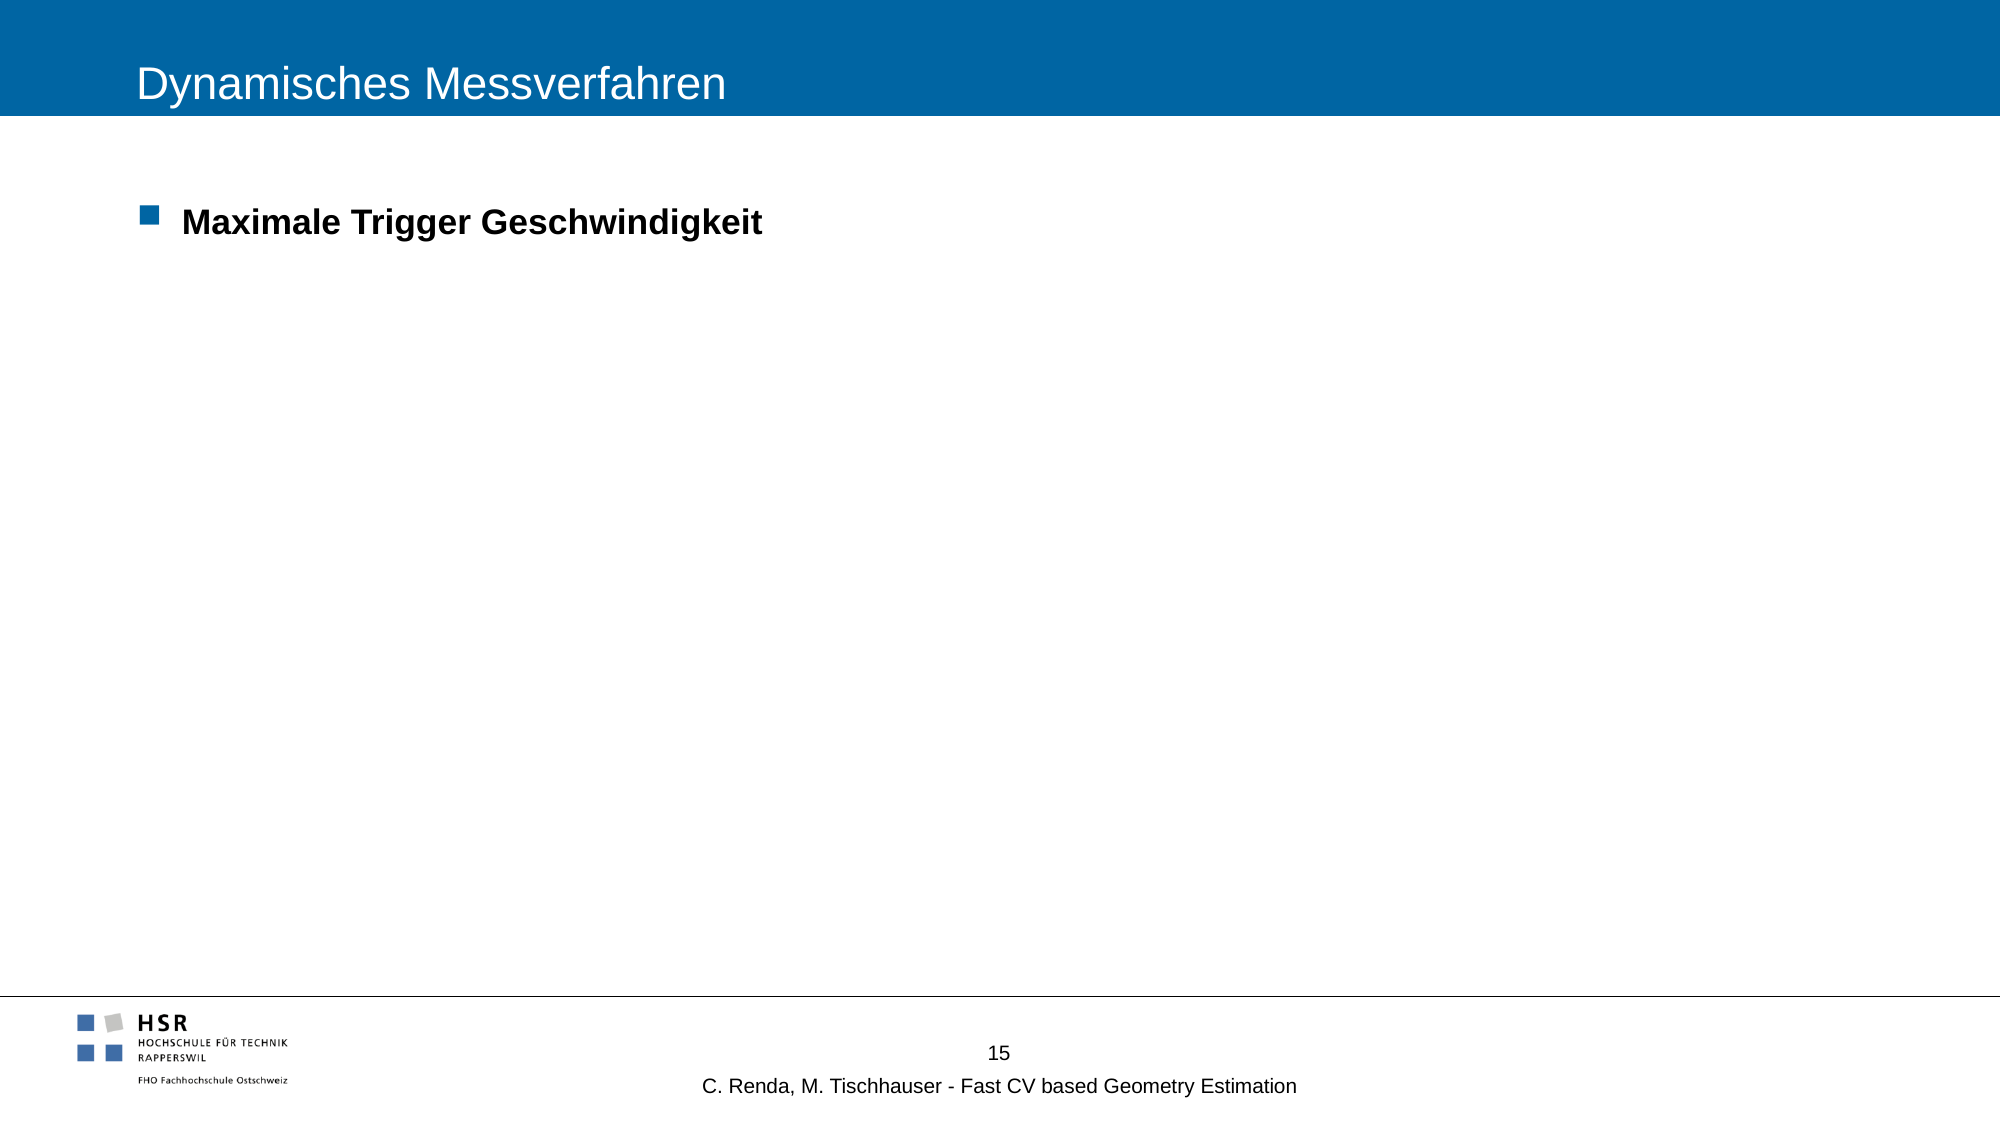

# Dynamisches Messverfahren
Maximale Trigger Geschwindigkeit
15
C. Renda, M. Tischhauser - Fast CV based Geometry Estimation